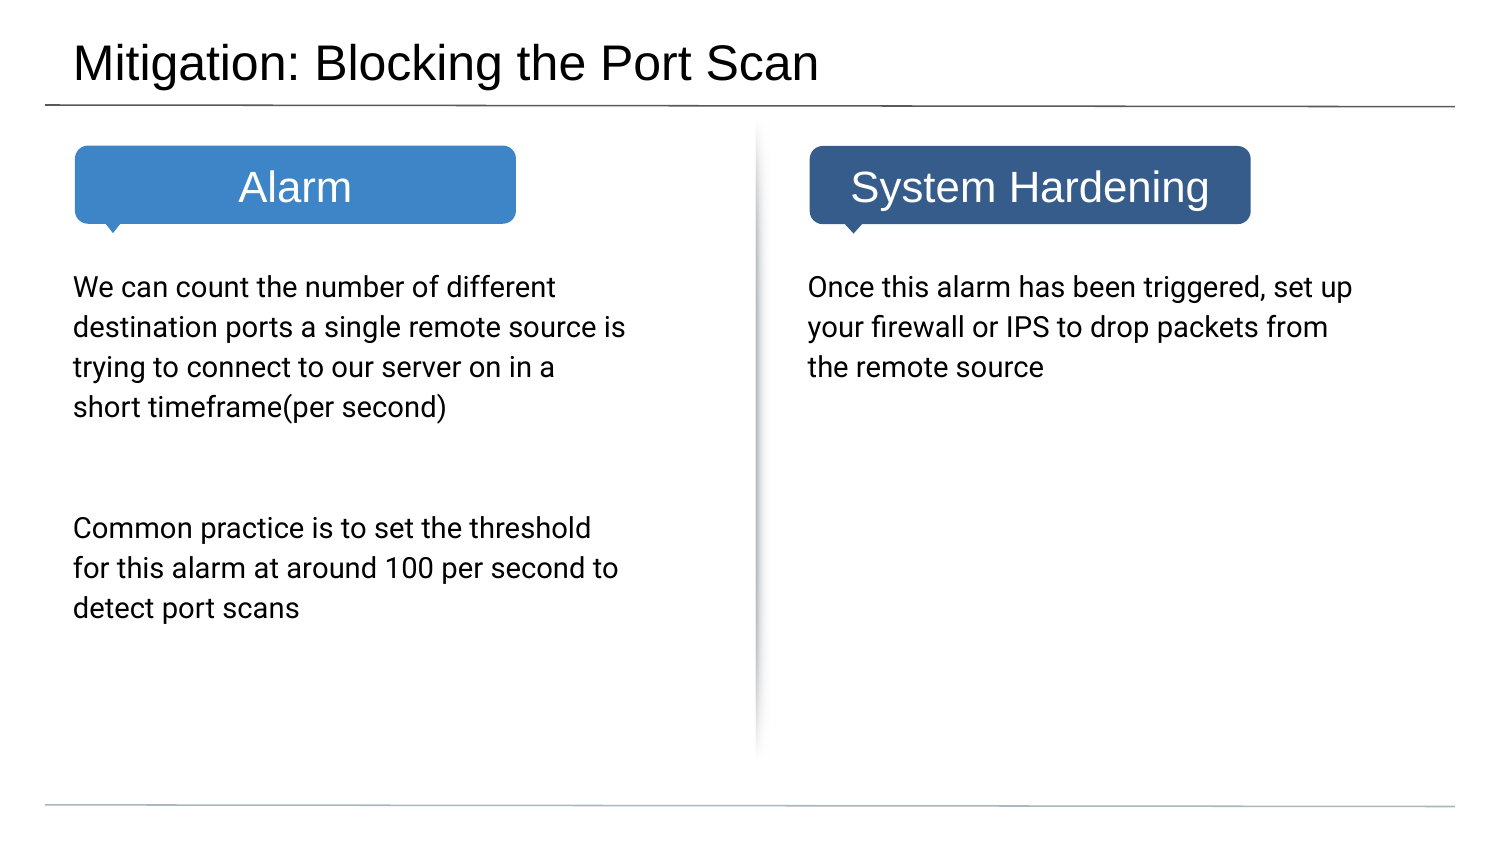

# Mitigation: Blocking the Port Scan
We can count the number of different destination ports a single remote source is trying to connect to our server on in a short timeframe(per second)

Common practice is to set the threshold for this alarm at around 100 per second to detect port scans
Once this alarm has been triggered, set up your firewall or IPS to drop packets from the remote source